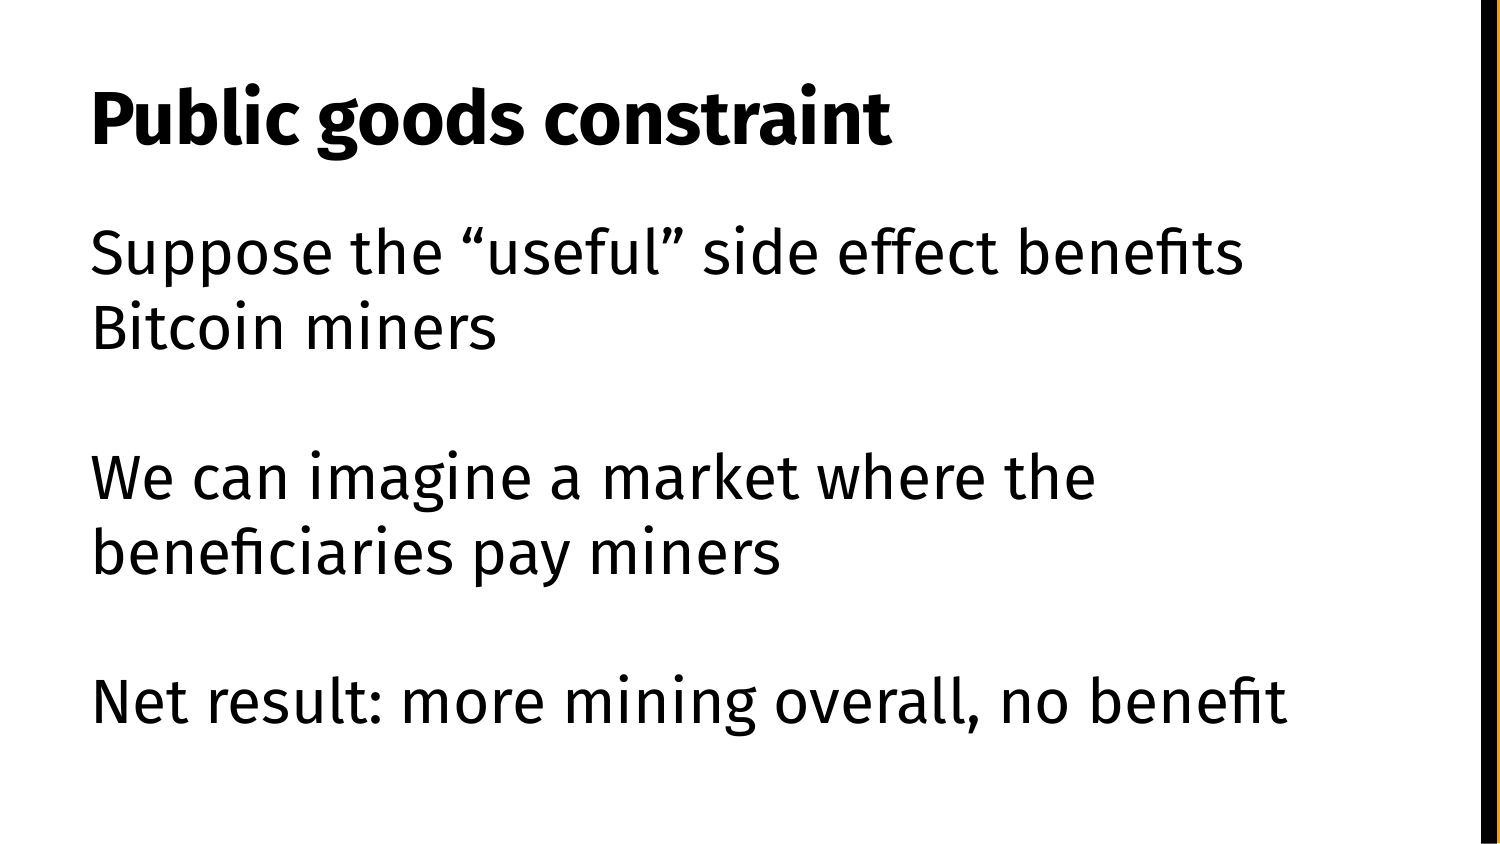

# Public goods constraint
Suppose the “useful” side effect benefits Bitcoin miners

We can imagine a market where the beneficiaries pay miners

Net result: more mining overall, no benefit